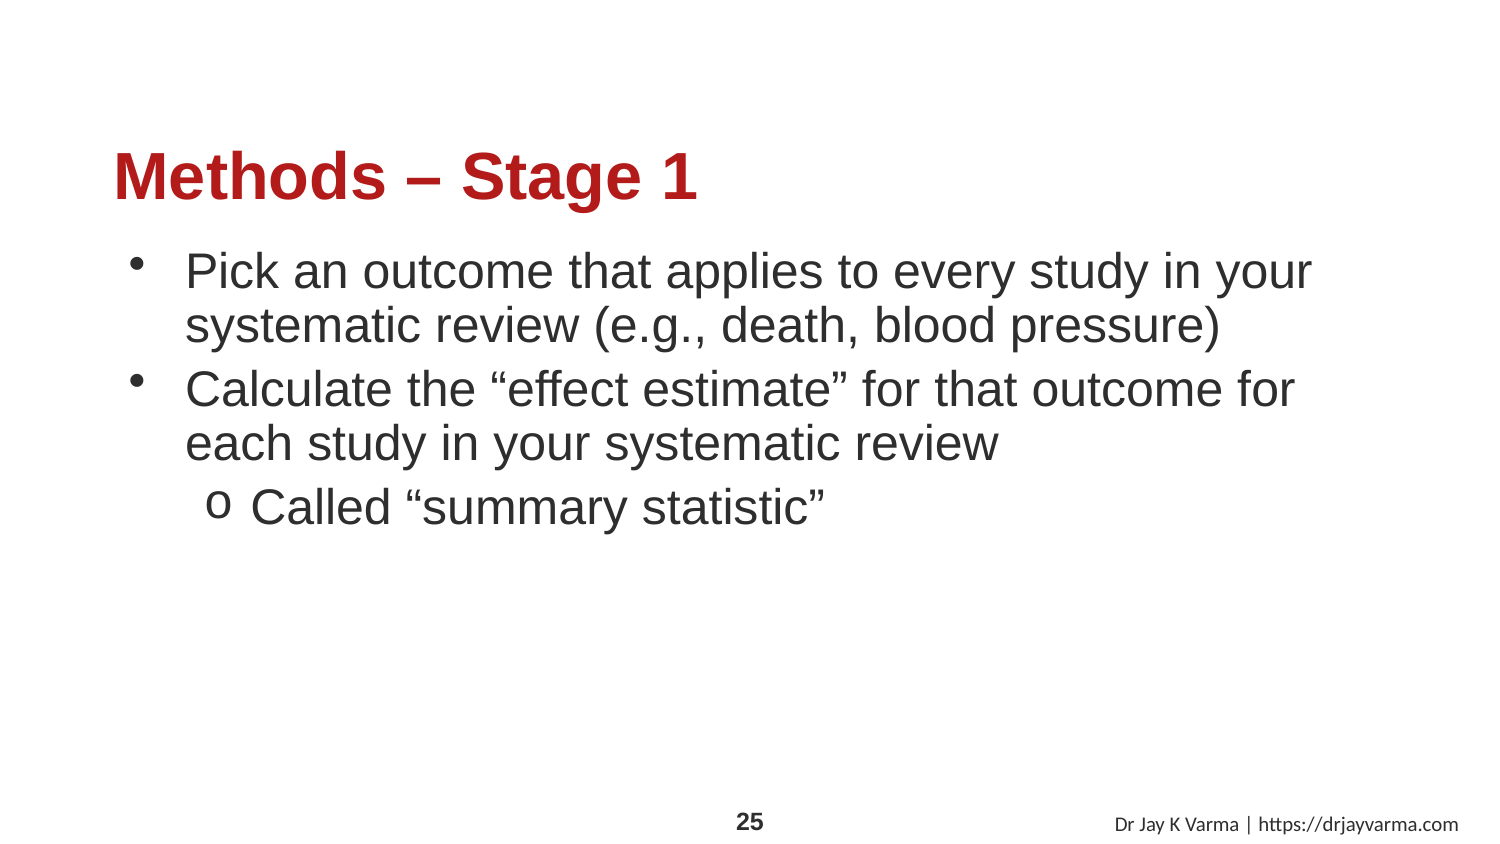

# Methods – Stage 1
Pick an outcome that applies to every study in your systematic review (e.g., death, blood pressure)
Calculate the “effect estimate” for that outcome for each study in your systematic review
Called “summary statistic”

Dr Jay K Varma | https://drjayvarma.com